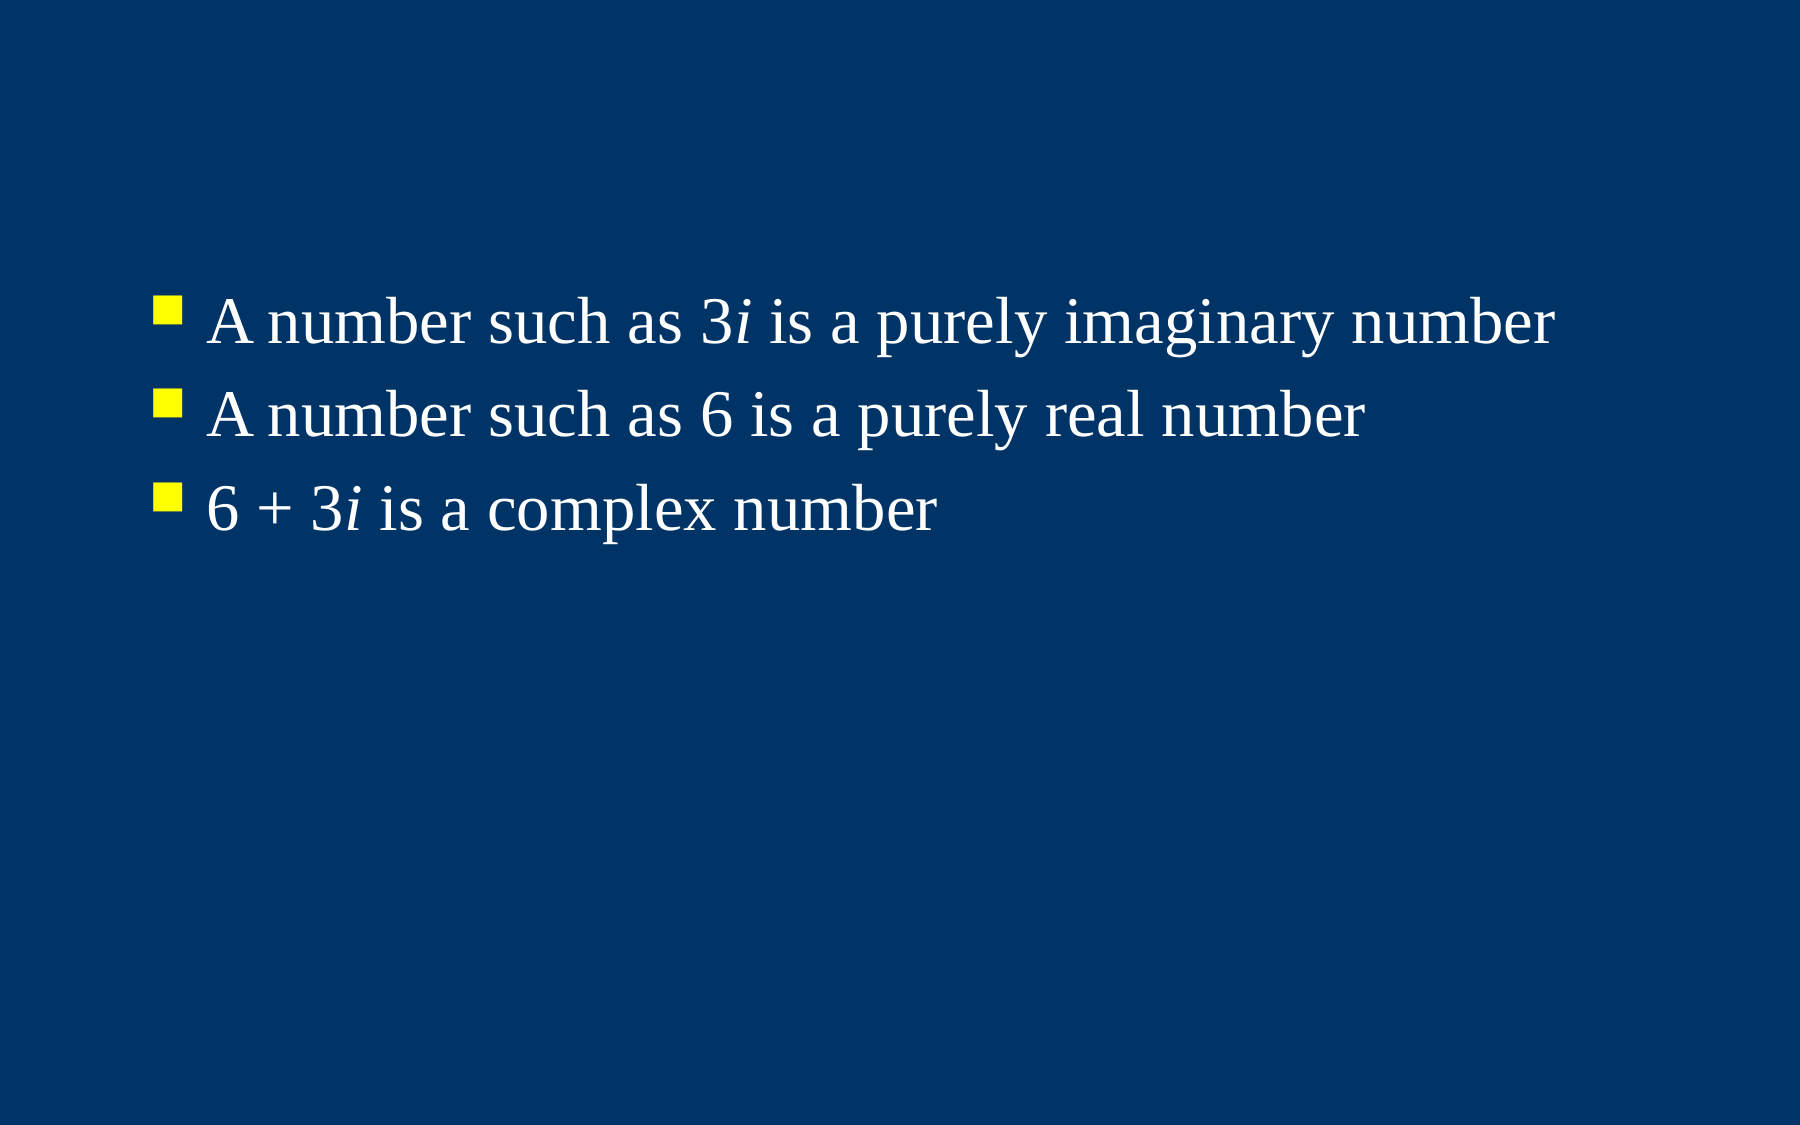

#
A number such as 3i is a purely imaginary number
A number such as 6 is a purely real number
6 + 3i is a complex number